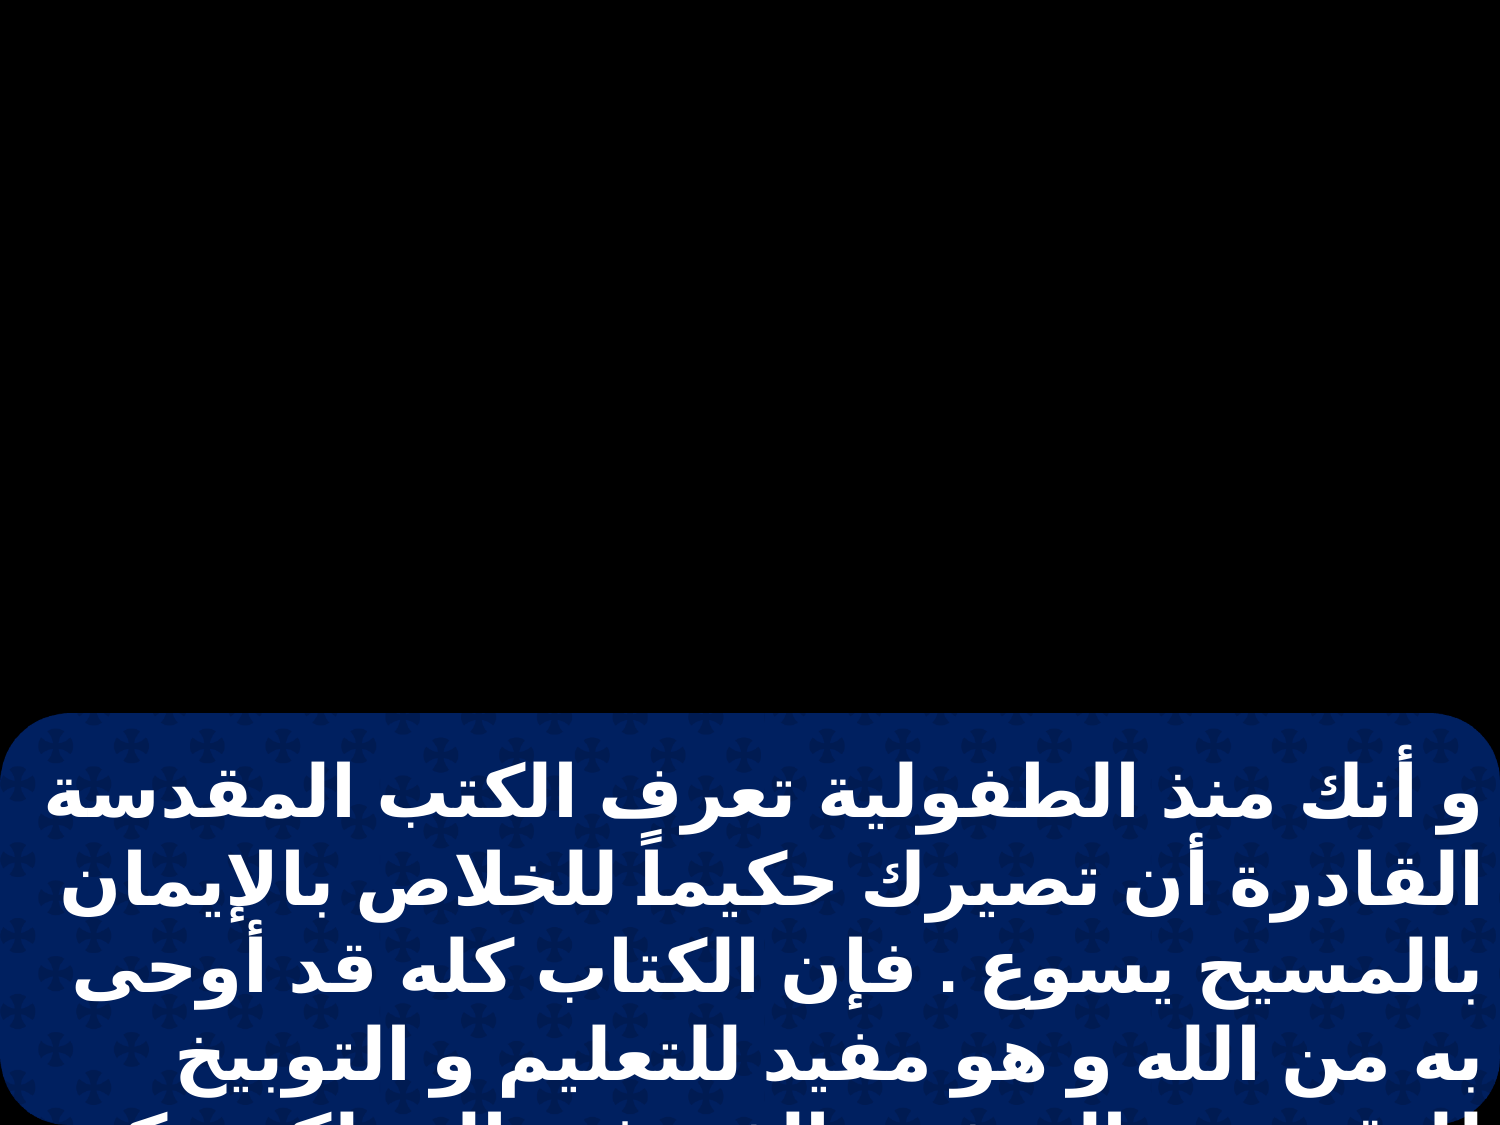

و أنك منذ الطفولية تعرف الكتب المقدسة القادرة أن تصيرك حكيماً للخلاص بالإيمان بالمسيح يسوع . فإن الكتاب كله قد أوحى به من الله و هو مفيد للتعليم و التوبيخ للتقويم و التهذيب الذي في البر لكي يكون رجل الله كاملاً متأهباً لكل عمل صالح .